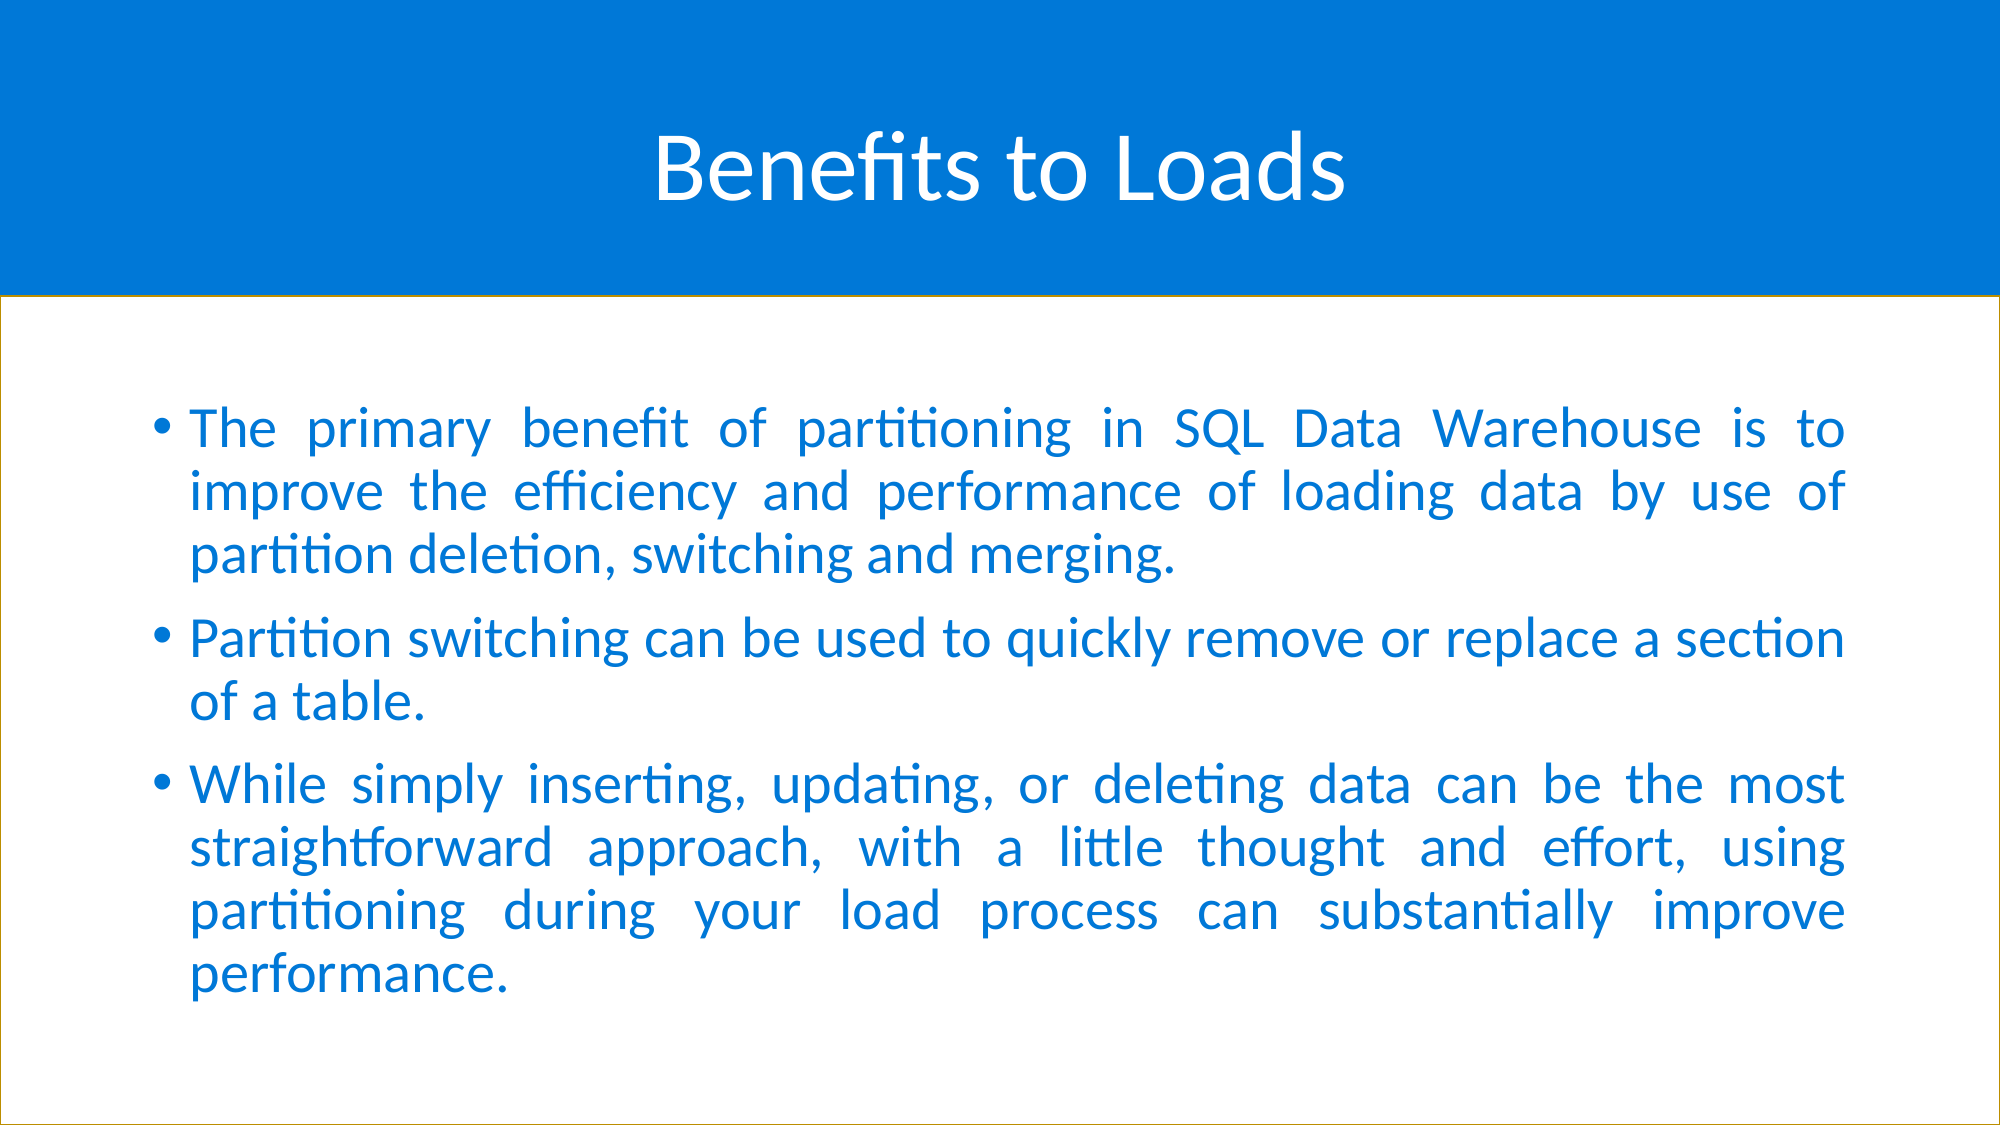

# Benefits to Loads

The primary benefit of partitioning in SQL Data Warehouse is to improve the efficiency and performance of loading data by use of partition deletion, switching and merging.
Partition switching can be used to quickly remove or replace a section of a table.
While simply inserting, updating, or deleting data can be the most straightforward approach, with a little thought and effort, using partitioning during your load process can substantially improve performance.